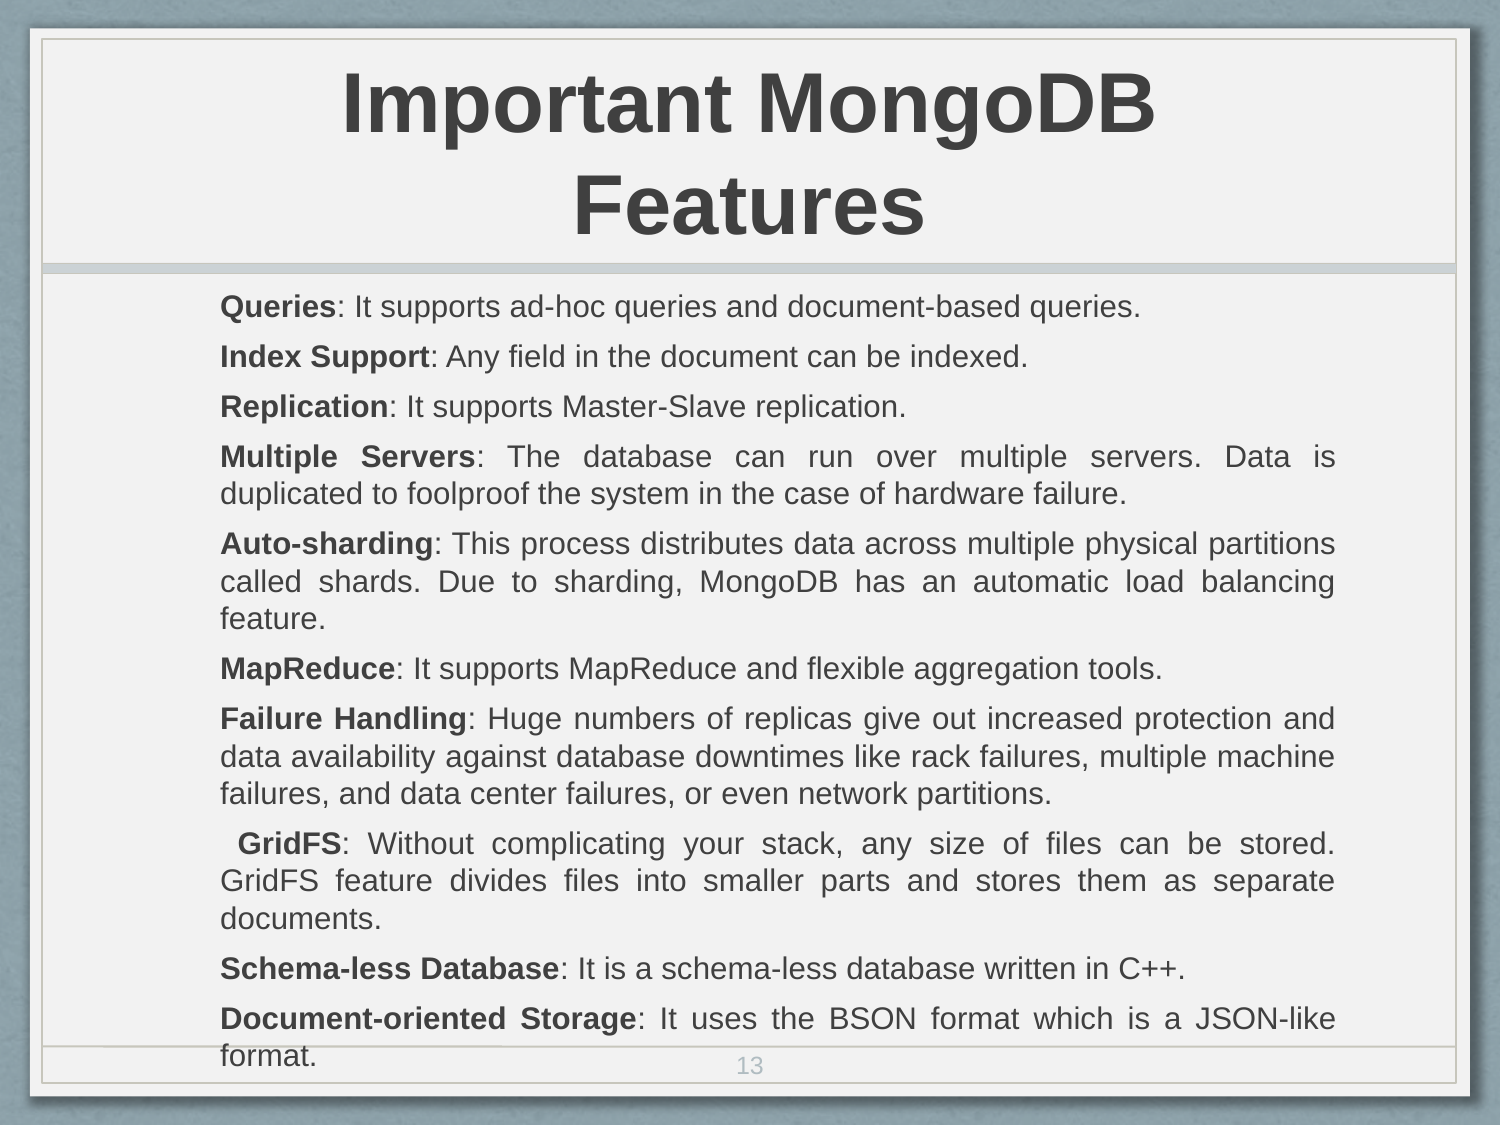

# Important MongoDB Features
Queries: It supports ad-hoc queries and document-based queries.
Index Support: Any field in the document can be indexed.
Replication: It supports Master-Slave replication.
Multiple Servers: The database can run over multiple servers. Data is duplicated to foolproof the system in the case of hardware failure.
Auto-sharding: This process distributes data across multiple physical partitions called shards. Due to sharding, MongoDB has an automatic load balancing feature.
MapReduce: It supports MapReduce and flexible aggregation tools.
Failure Handling: Huge numbers of replicas give out increased protection and data availability against database downtimes like rack failures, multiple machine failures, and data center failures, or even network partitions.
 GridFS: Without complicating your stack, any size of files can be stored. GridFS feature divides files into smaller parts and stores them as separate documents.
Schema-less Database: It is a schema-less database written in C++.
Document-oriented Storage: It uses the BSON format which is a JSON-like format.
13